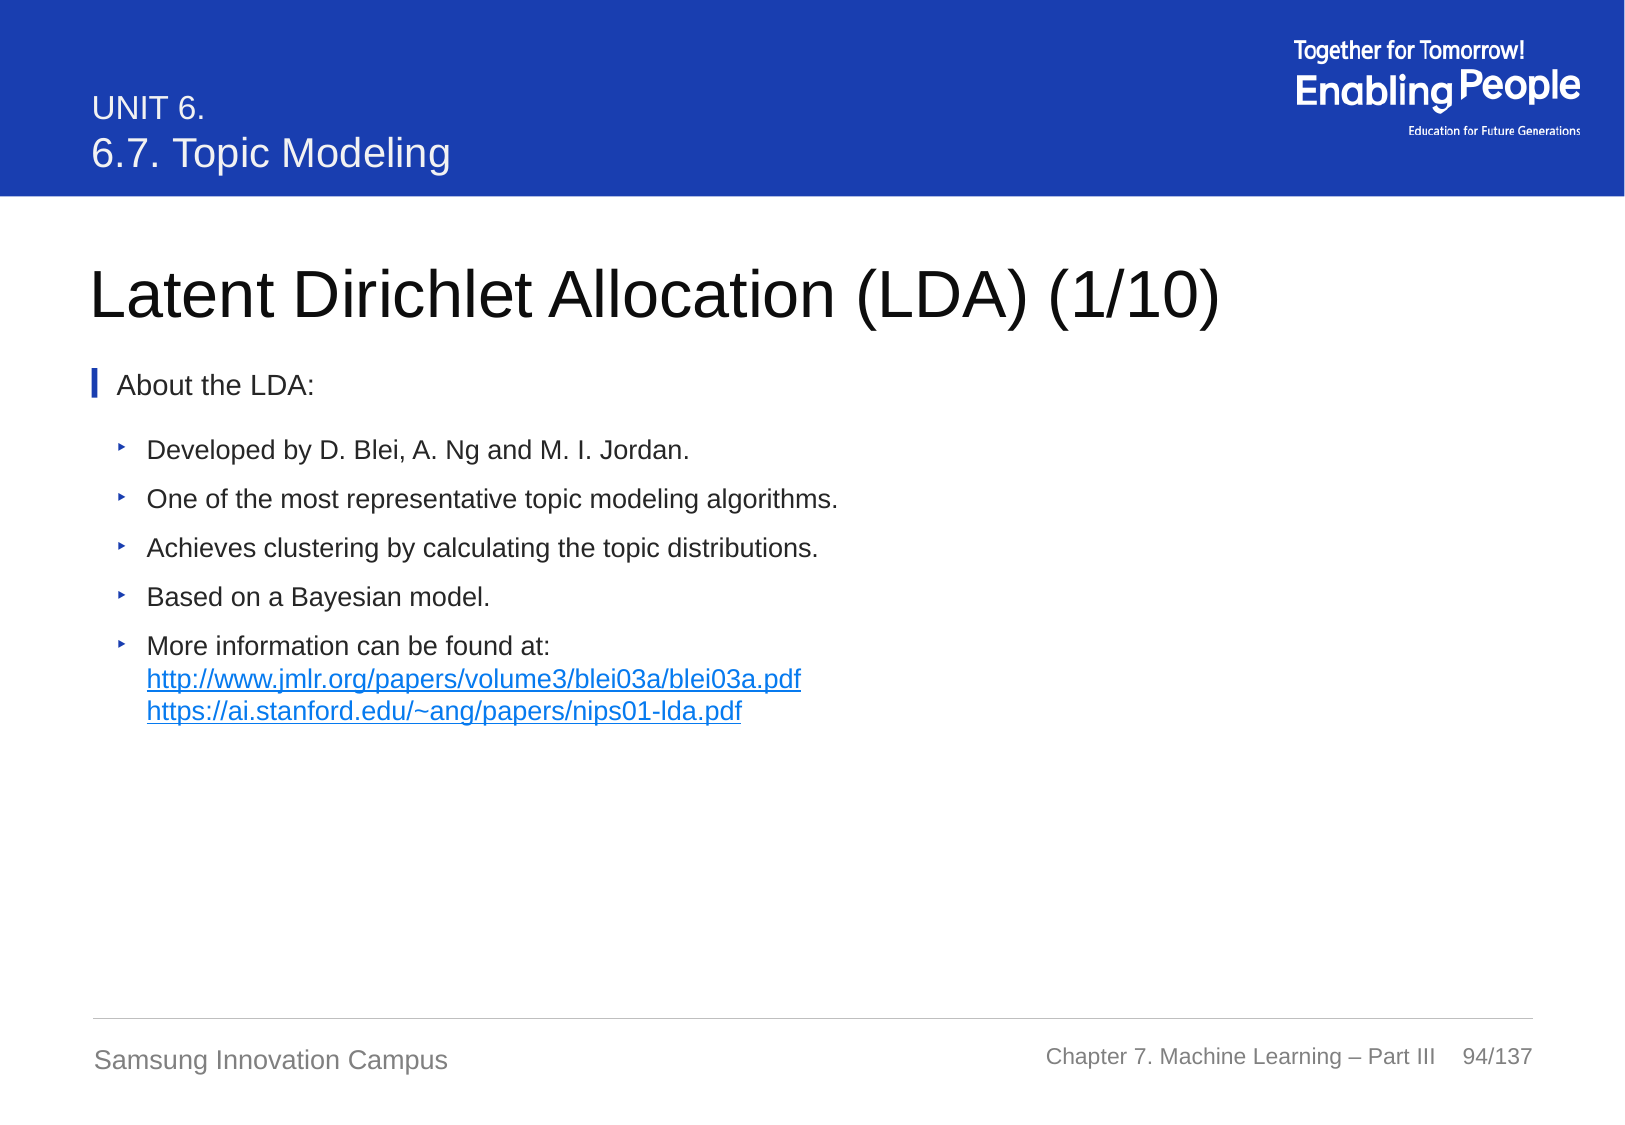

UNIT 6.
6.7. Topic Modeling
Latent Dirichlet Allocation (LDA) (1/10)
About the LDA:

Developed by D. Blei, A. Ng and M. I. Jordan.
One of the most representative topic modeling algorithms.
Achieves clustering by calculating the topic distributions.
Based on a Bayesian model.
More information can be found at:
http://www.jmlr.org/papers/volume3/blei03a/blei03a.pdf
https://ai.stanford.edu/~ang/papers/nips01-lda.pdf